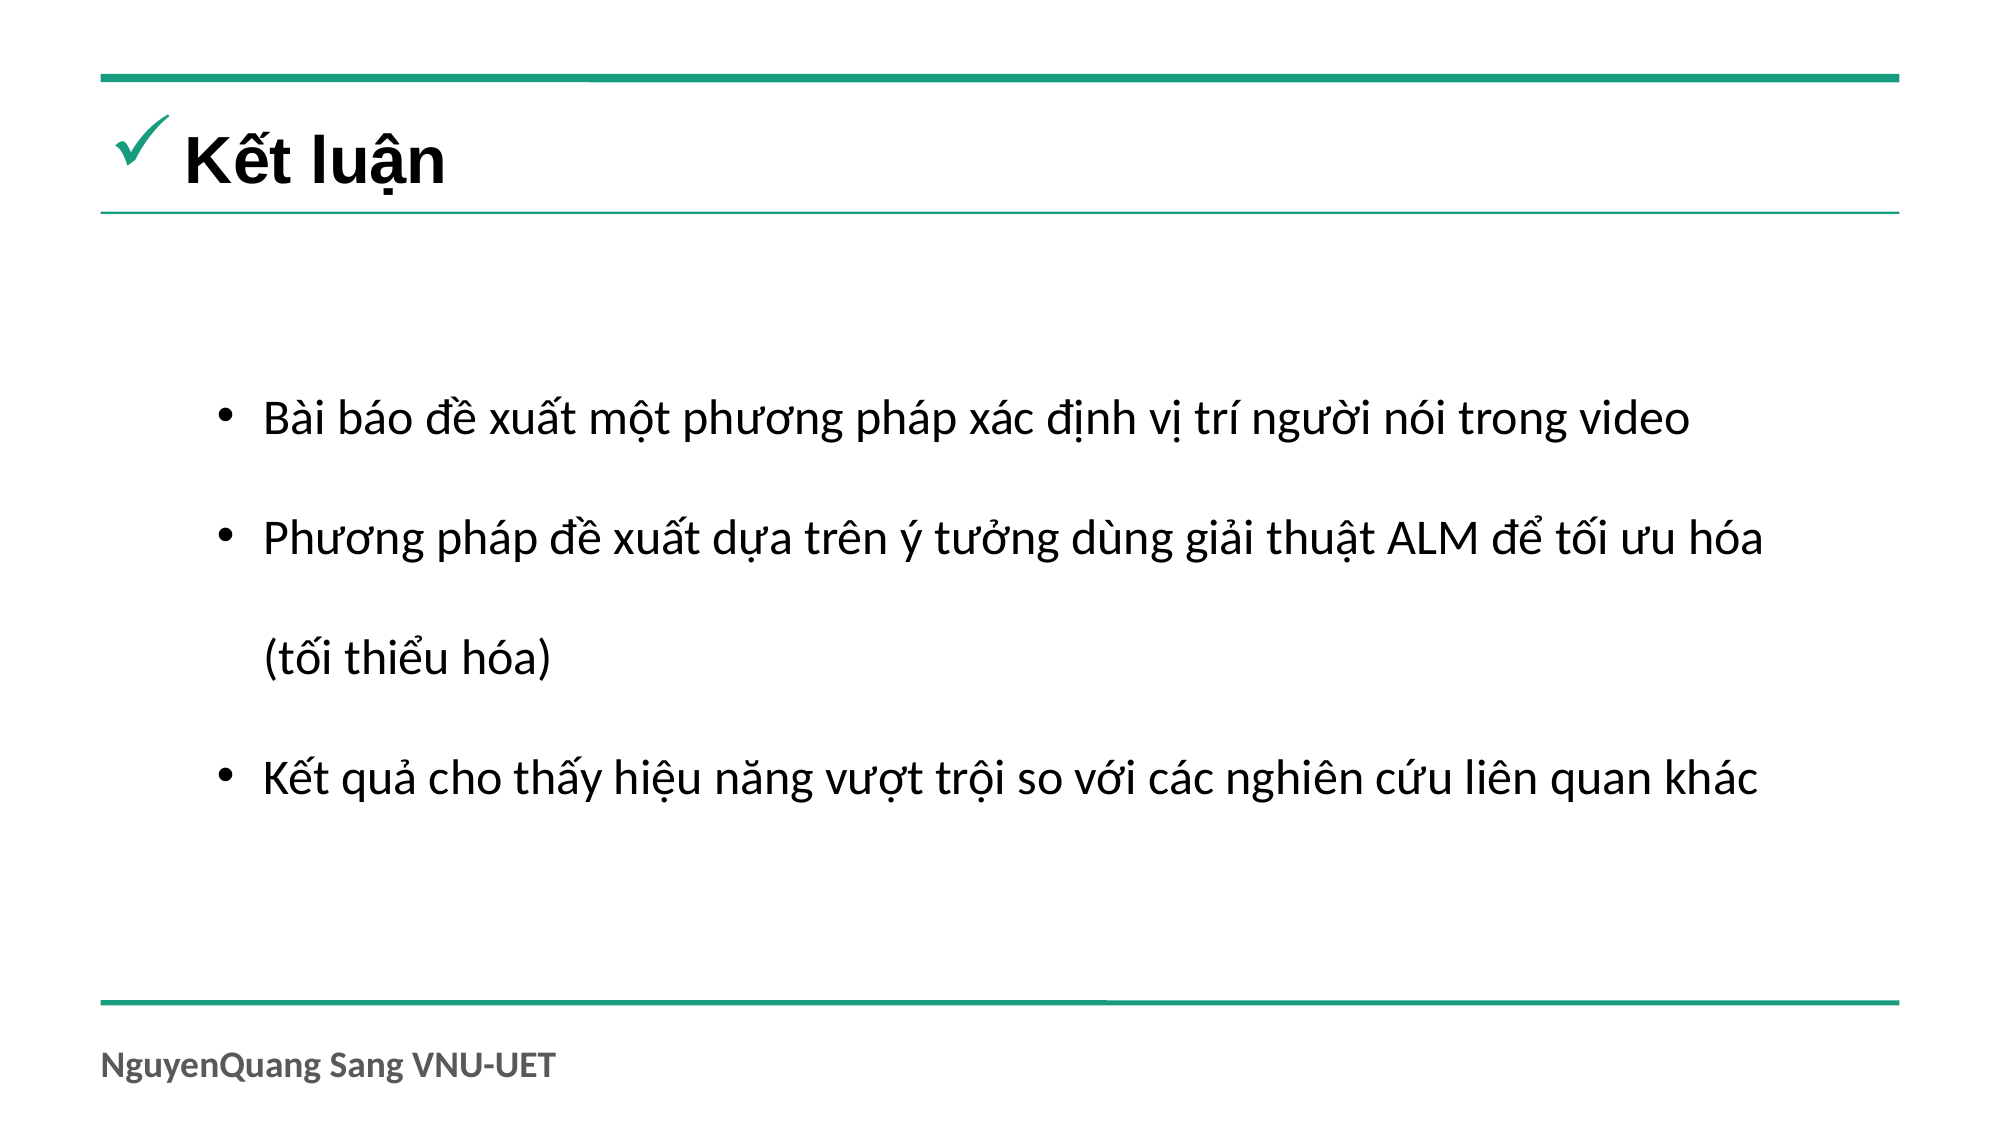

Kết luận
Bài báo đề xuất một phương pháp xác định vị trí người nói trong video
Phương pháp đề xuất dựa trên ý tưởng dùng giải thuật ALM để tối ưu hóa (tối thiểu hóa)
Kết quả cho thấy hiệu năng vượt trội so với các nghiên cứu liên quan khác